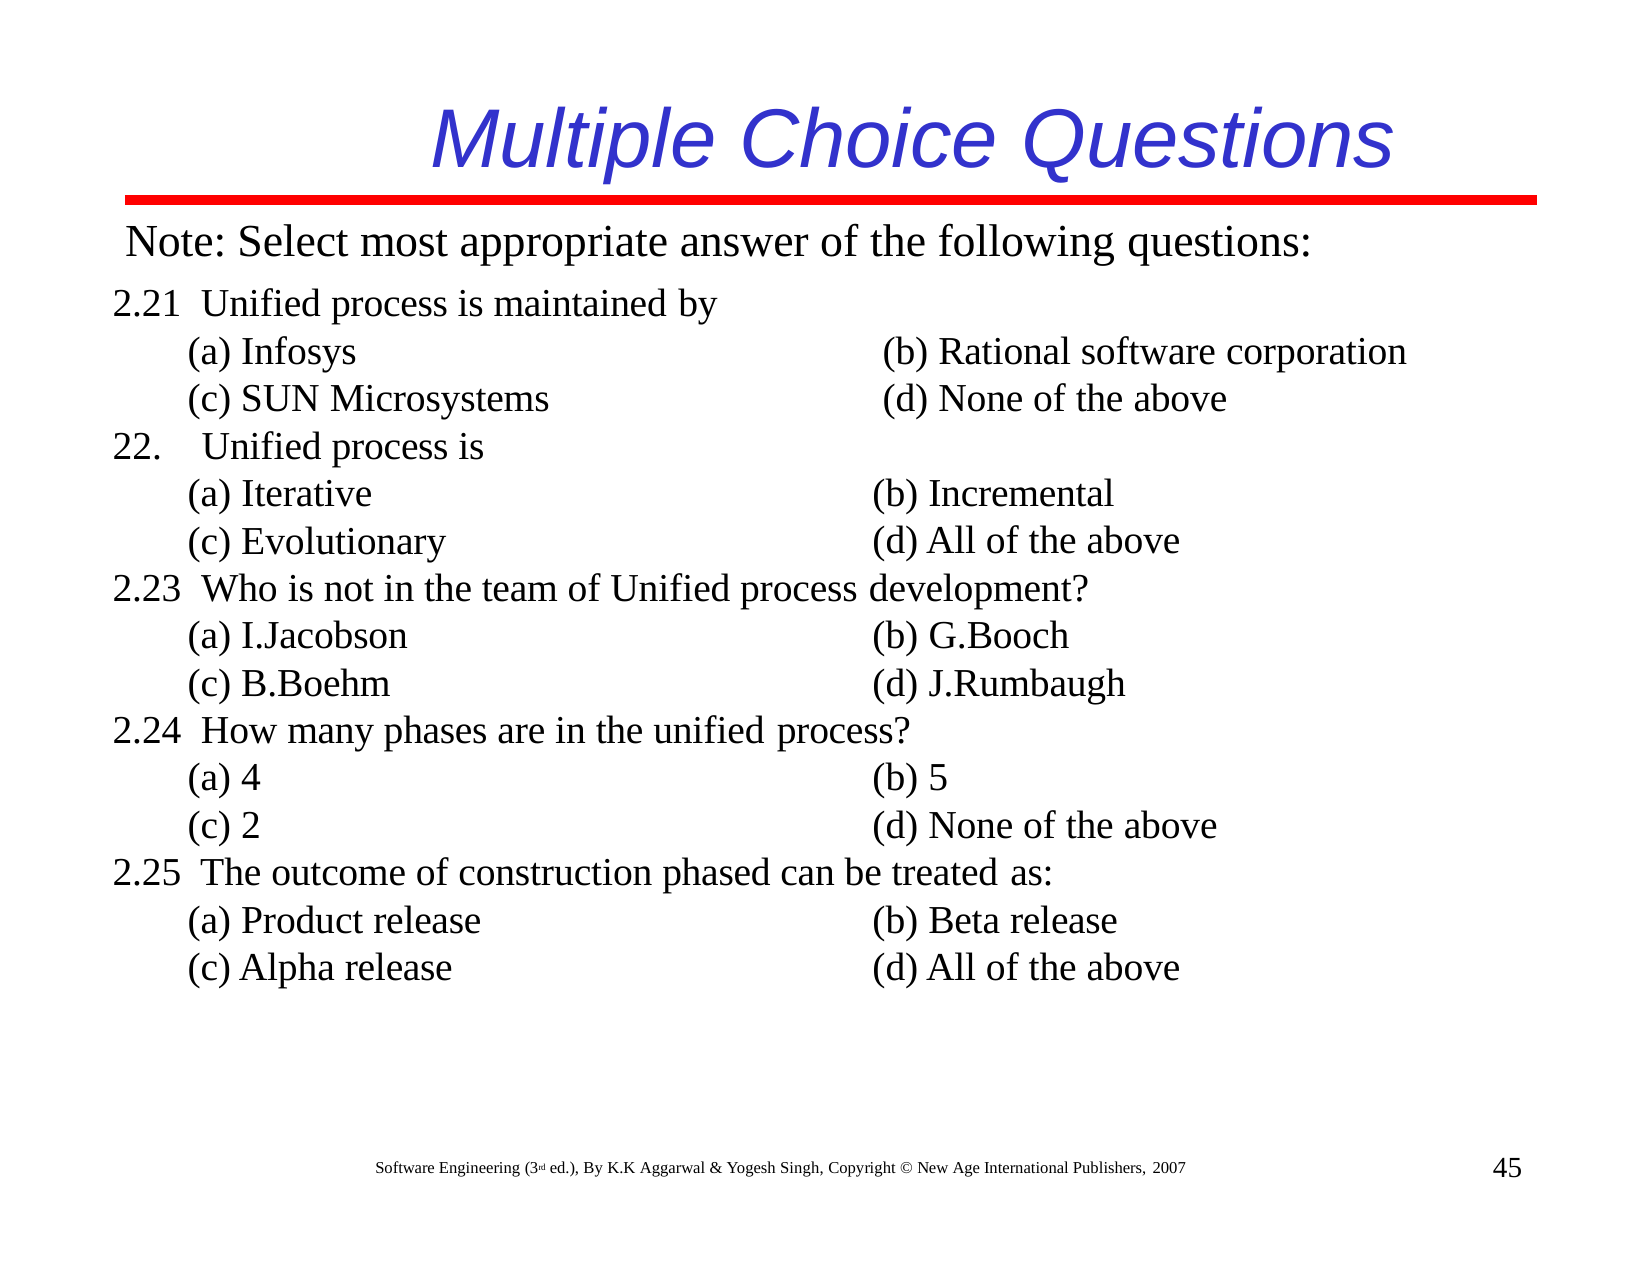

# Multiple Choice Questions

Note: Select most appropriate answer of the following questions:
2.21  Unified process is maintained by
(a) Infosys
(c) SUN Microsystems
Unified process is
Iterative
(c) Evolutionary
(b) Rational software corporation
(d) None of the above
(b) Incremental
(d) All of the above
2.23  Who is not in the team of Unified process development?
(a) I.Jacobson
(c) B.Boehm
(b) G.Booch
(d) J.Rumbaugh
2.24  How many phases are in the unified process?
(a) 4
(c) 2
(b) 5
(d) None of the above
2.25  The outcome of construction phased can be treated as:
(a) Product release
(c) Alpha release
(b) Beta release
(d) All of the above
45
Software Engineering (3rd  ed.), By K.K Aggarwal & Yogesh Singh, Copyright © New Age International Publishers, 2007